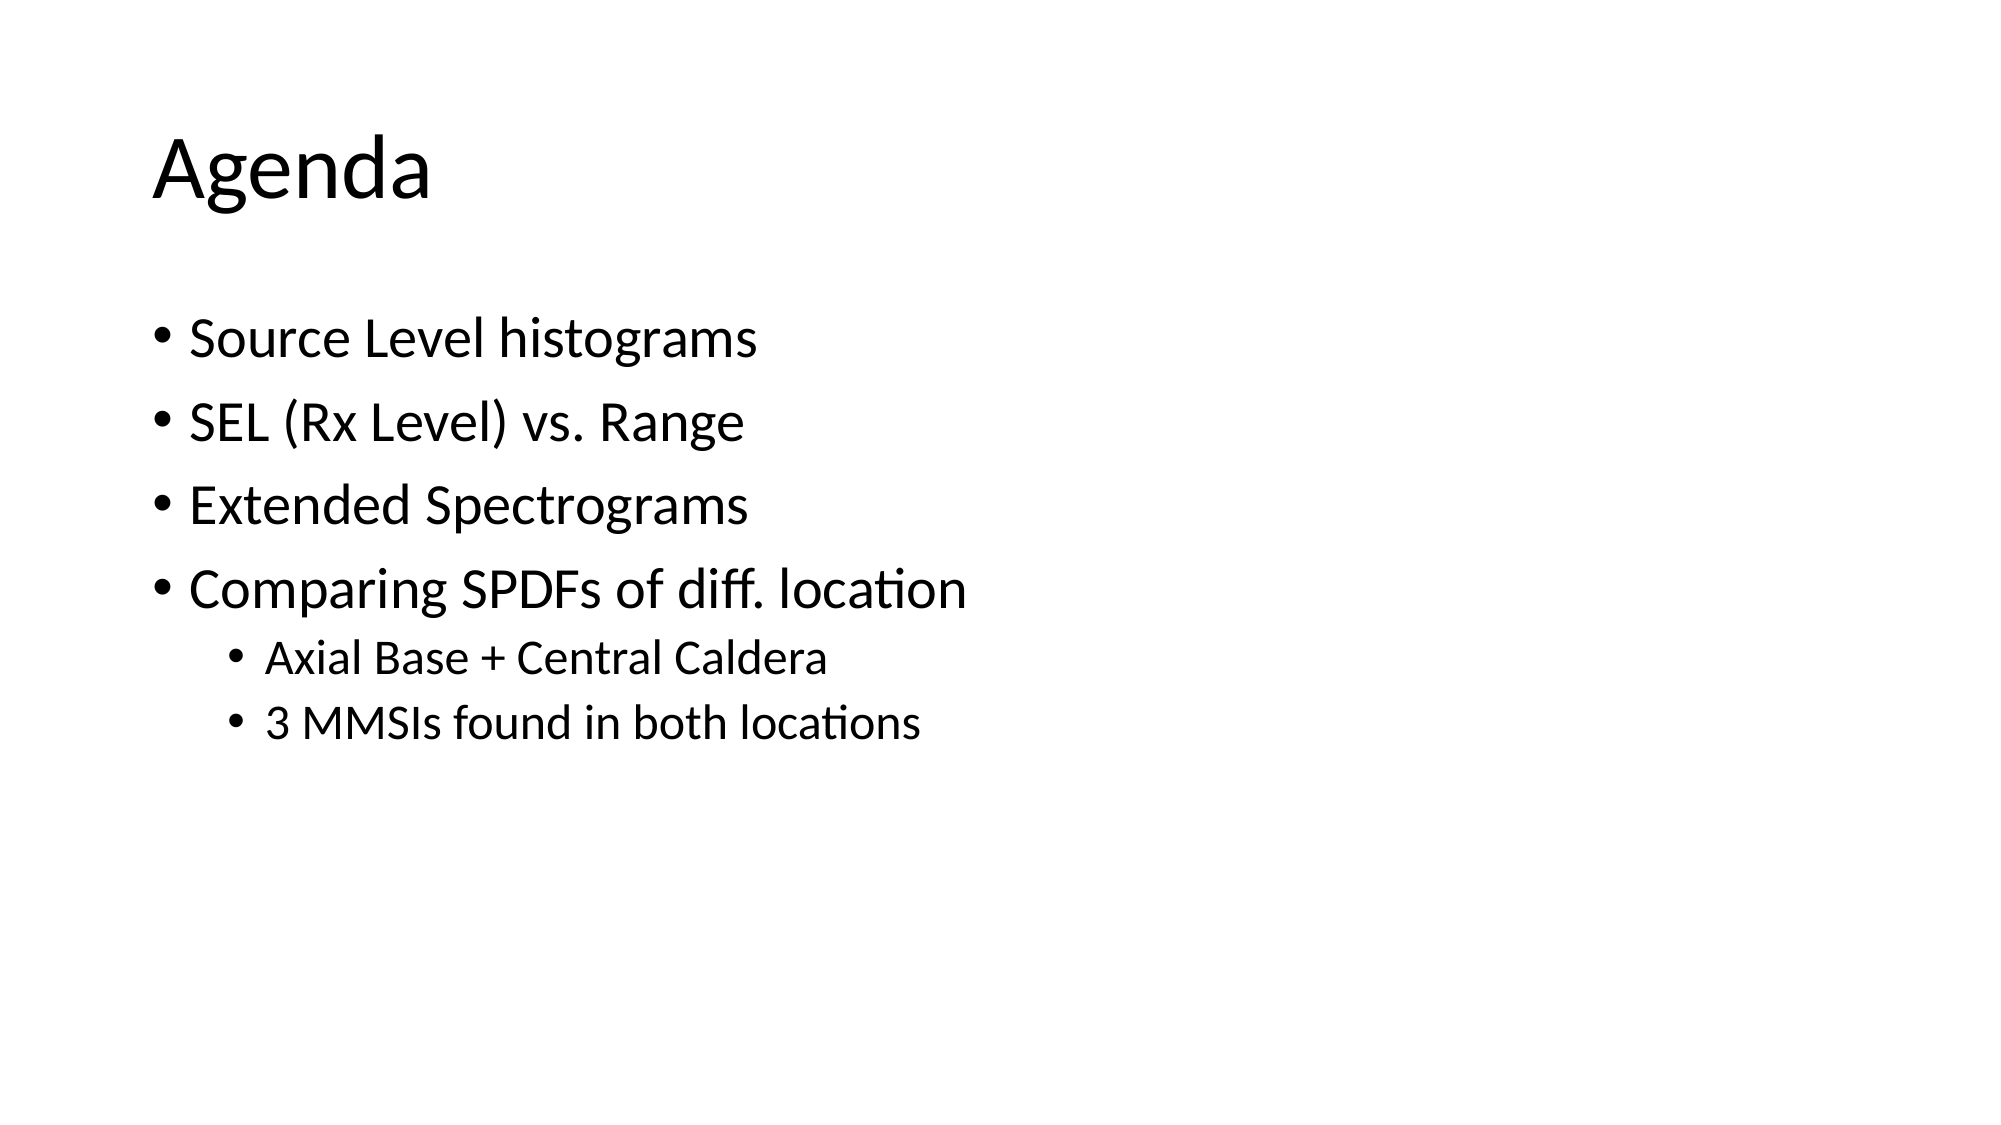

# Agenda
Source Level histograms
SEL (Rx Level) vs. Range
Extended Spectrograms
Comparing SPDFs of diff. location
Axial Base + Central Caldera
3 MMSIs found in both locations